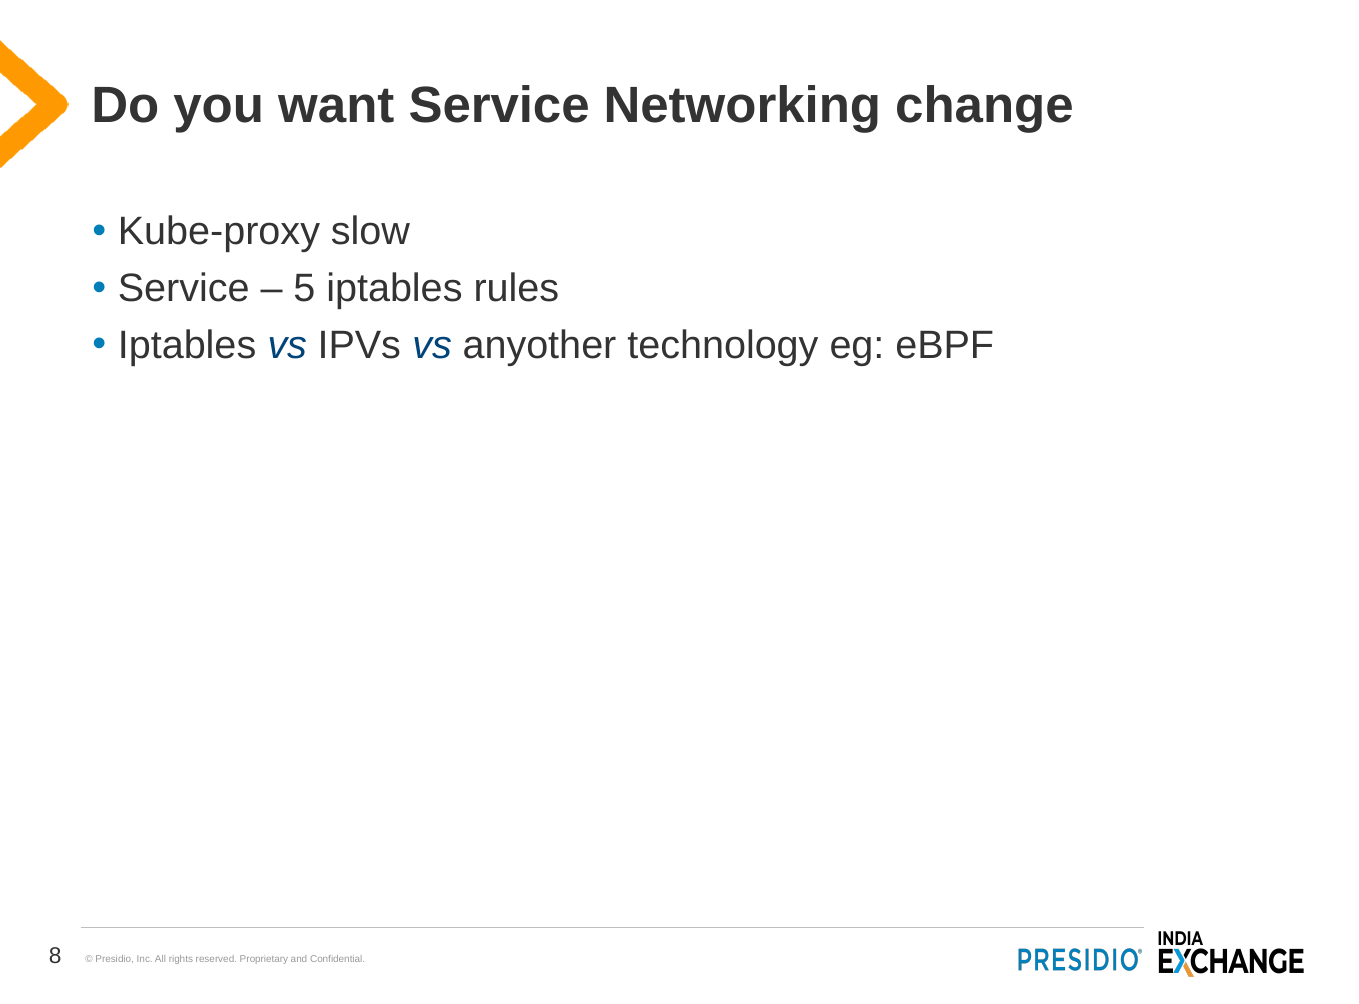

# Do you want Service Networking change
Kube-proxy slow
Service – 5 iptables rules
Iptables vs IPVs vs anyother technology eg: eBPF
8